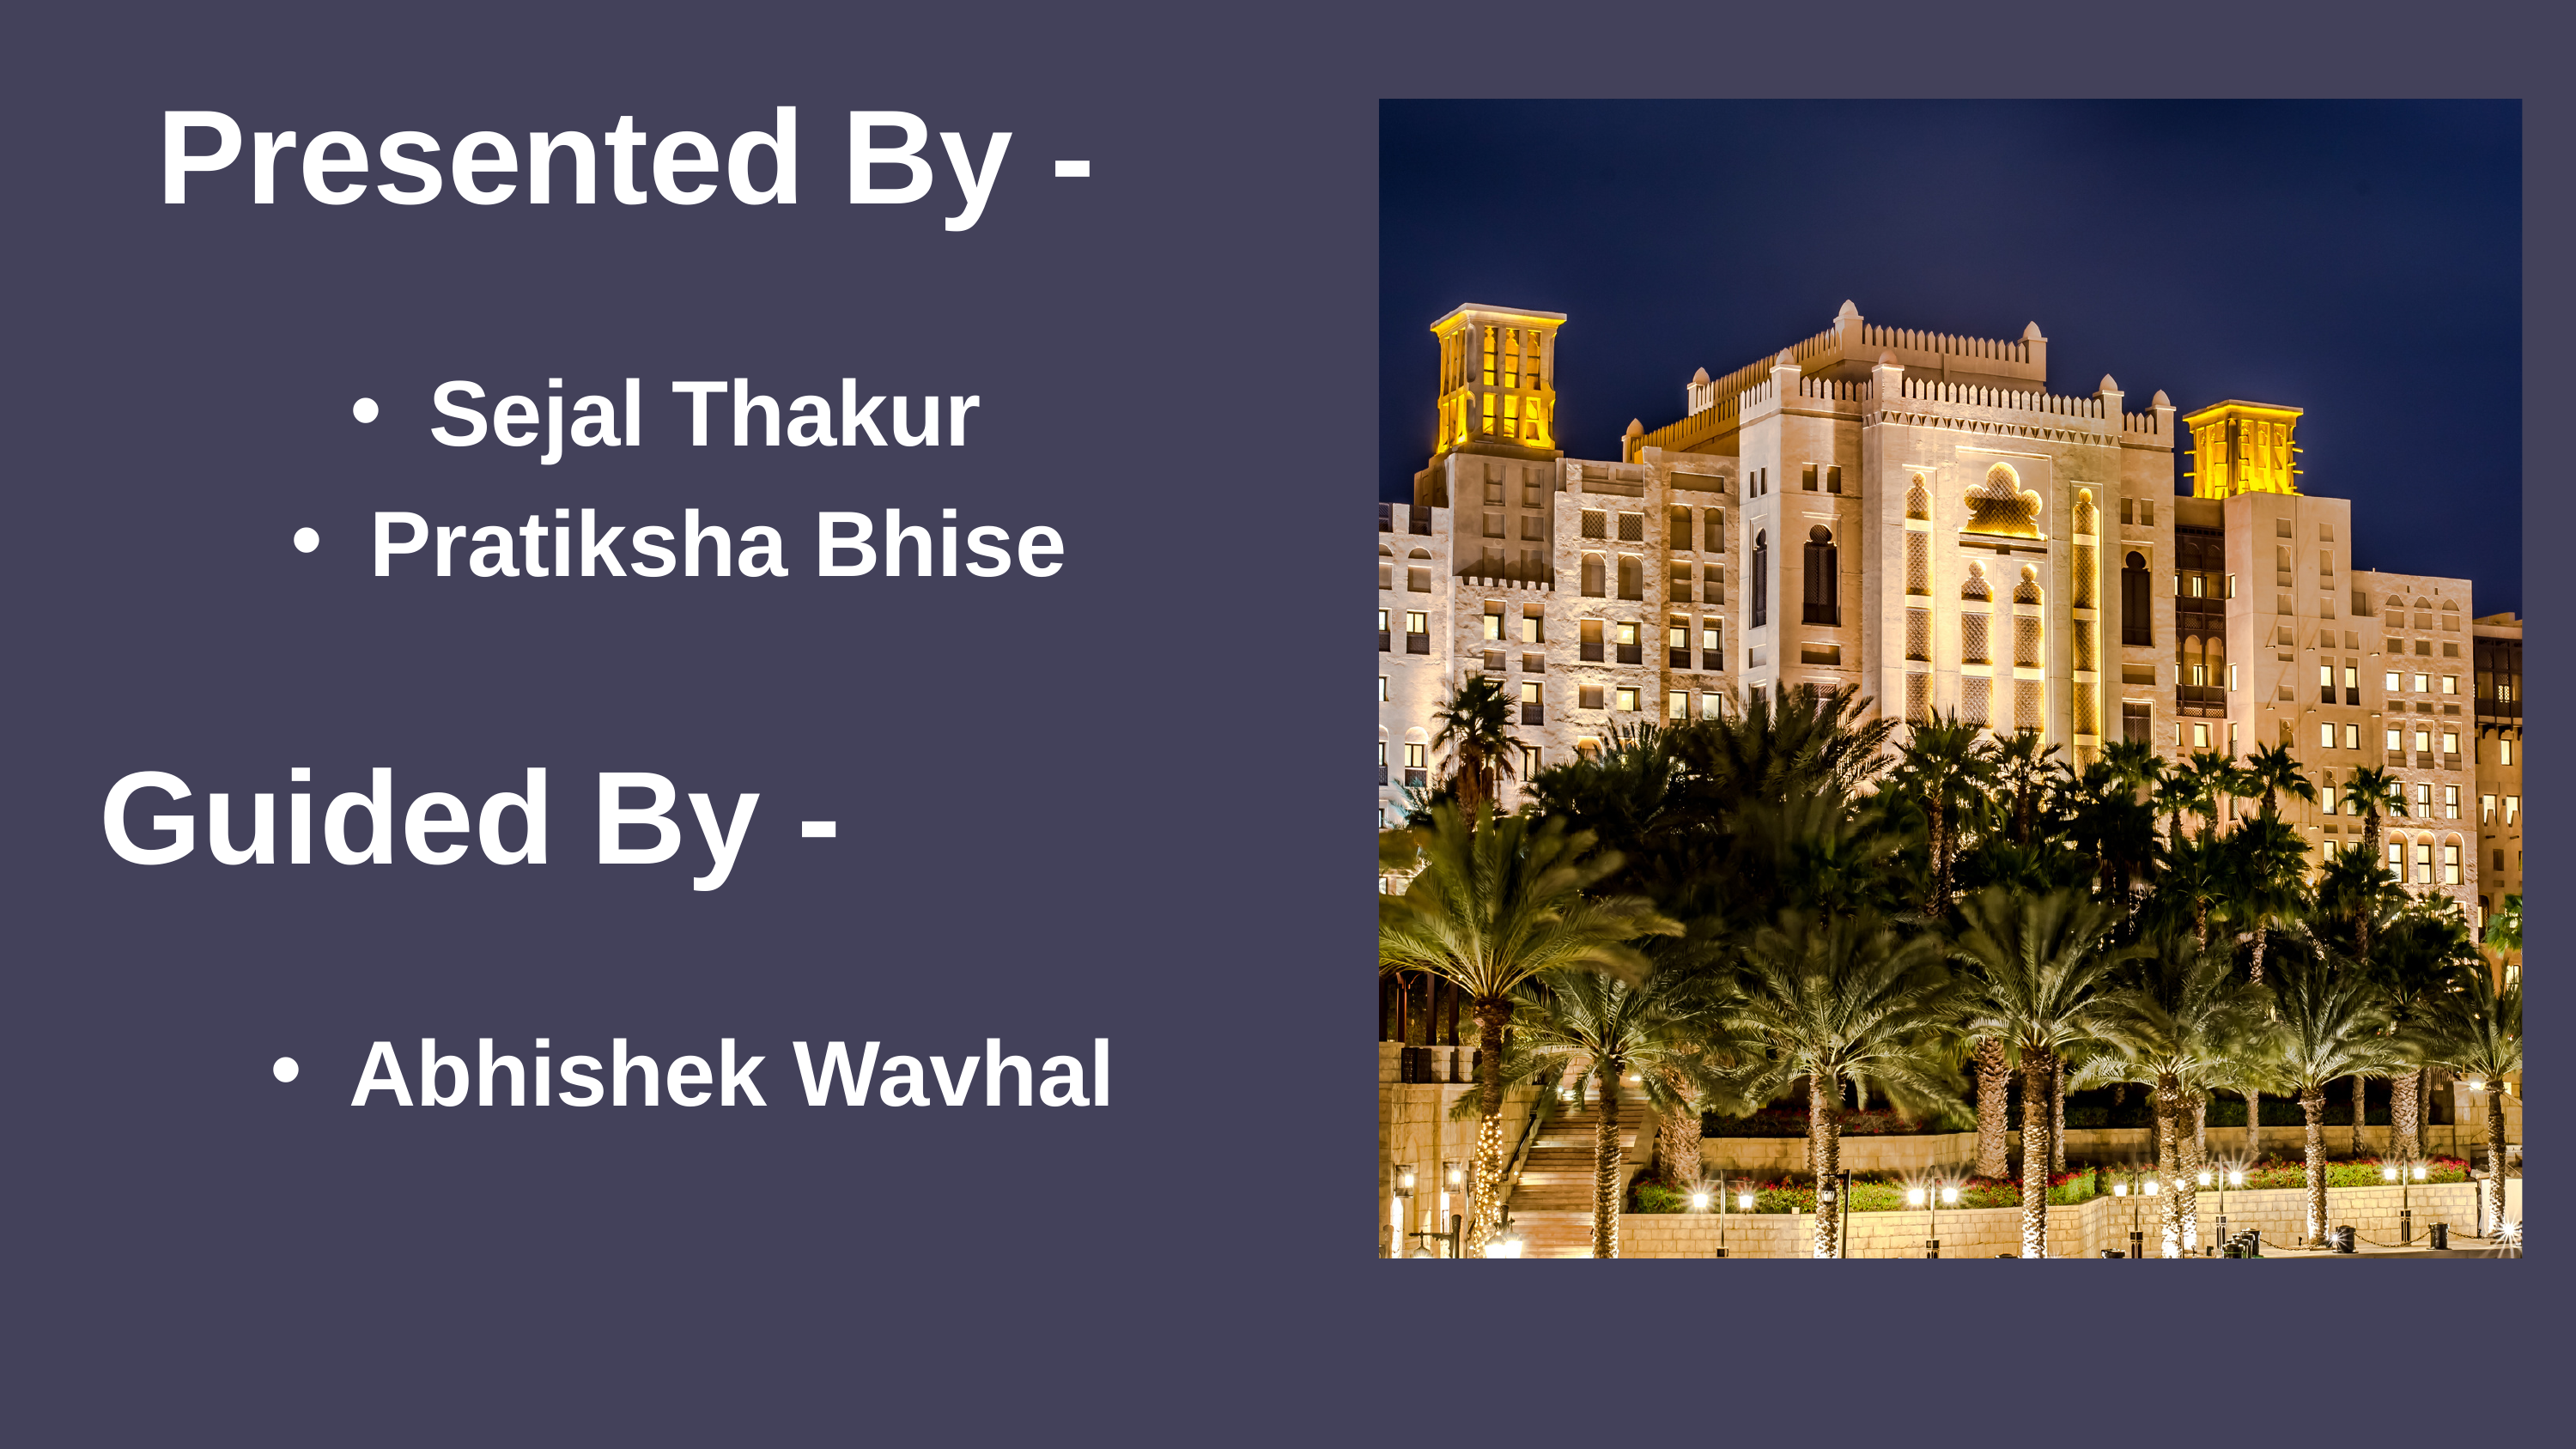

Presented By -

Sejal Thakur
Pratiksha Bhise
Guided By -
Abhishek Wavhal